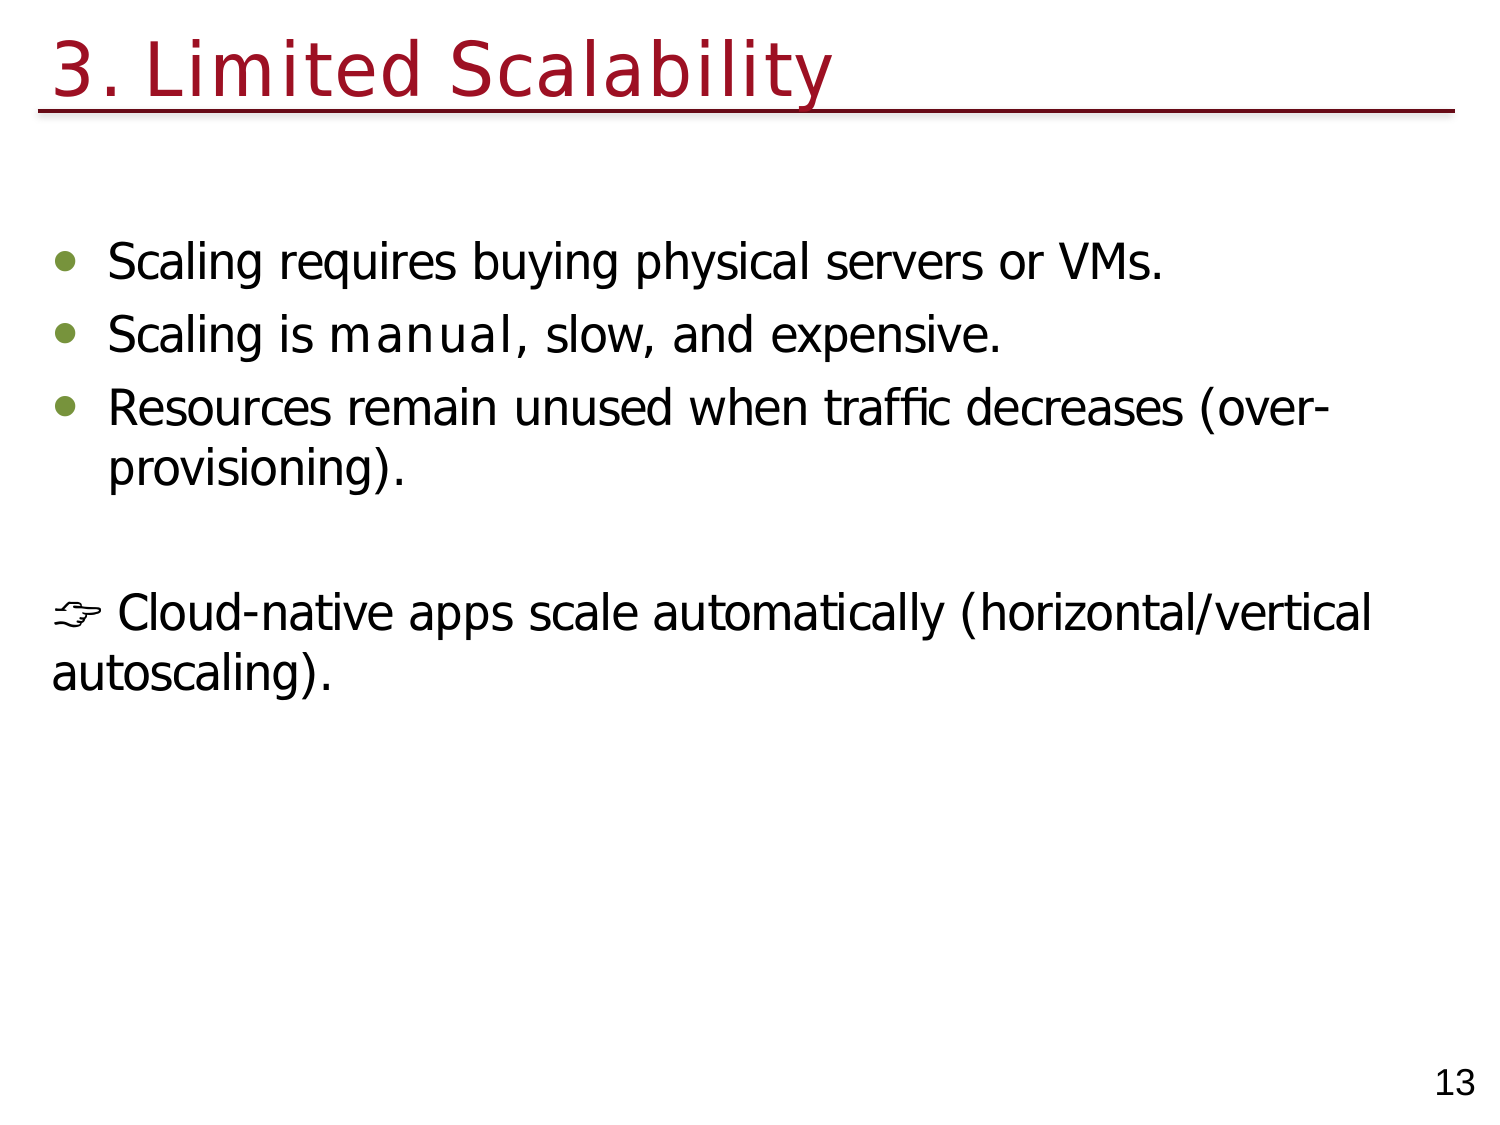

# 3. Limited Scalability
Scaling requires buying physical servers or VMs.
Scaling is manual, slow, and expensive.
Resources remain unused when traffic decreases (over-provisioning).

👉 Cloud-native apps scale automatically (horizontal/vertical autoscaling).

13